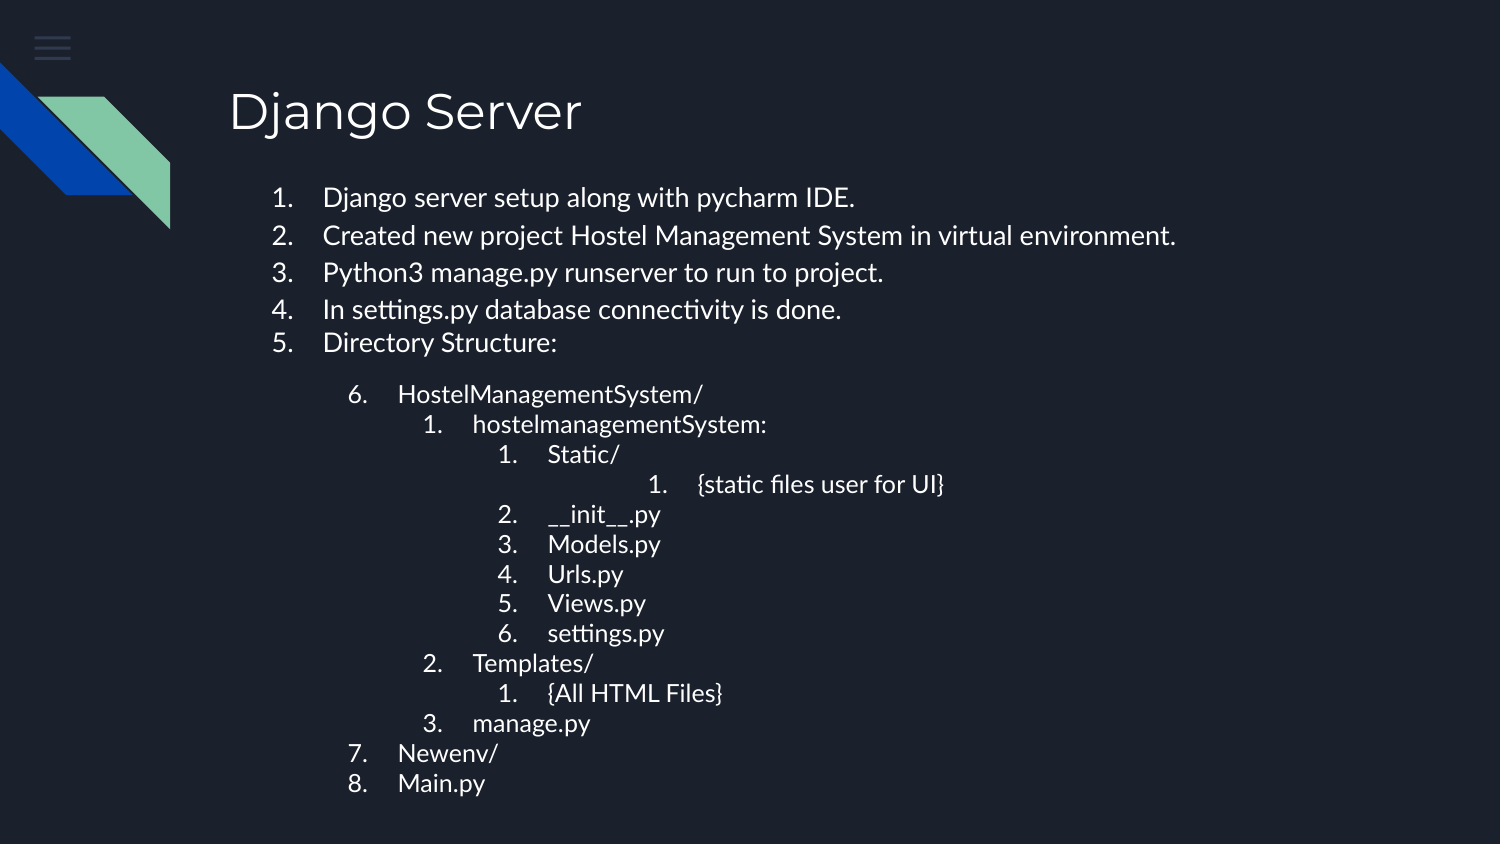

# Django Server
Django server setup along with pycharm IDE.
Created new project Hostel Management System in virtual environment.
Python3 manage.py runserver to run to project.
In settings.py database connectivity is done.
Directory Structure:
HostelManagementSystem/
hostelmanagementSystem:
Static/
{static files user for UI}
__init__.py
Models.py
Urls.py
Views.py
settings.py
Templates/
{All HTML Files}
manage.py
Newenv/
Main.py